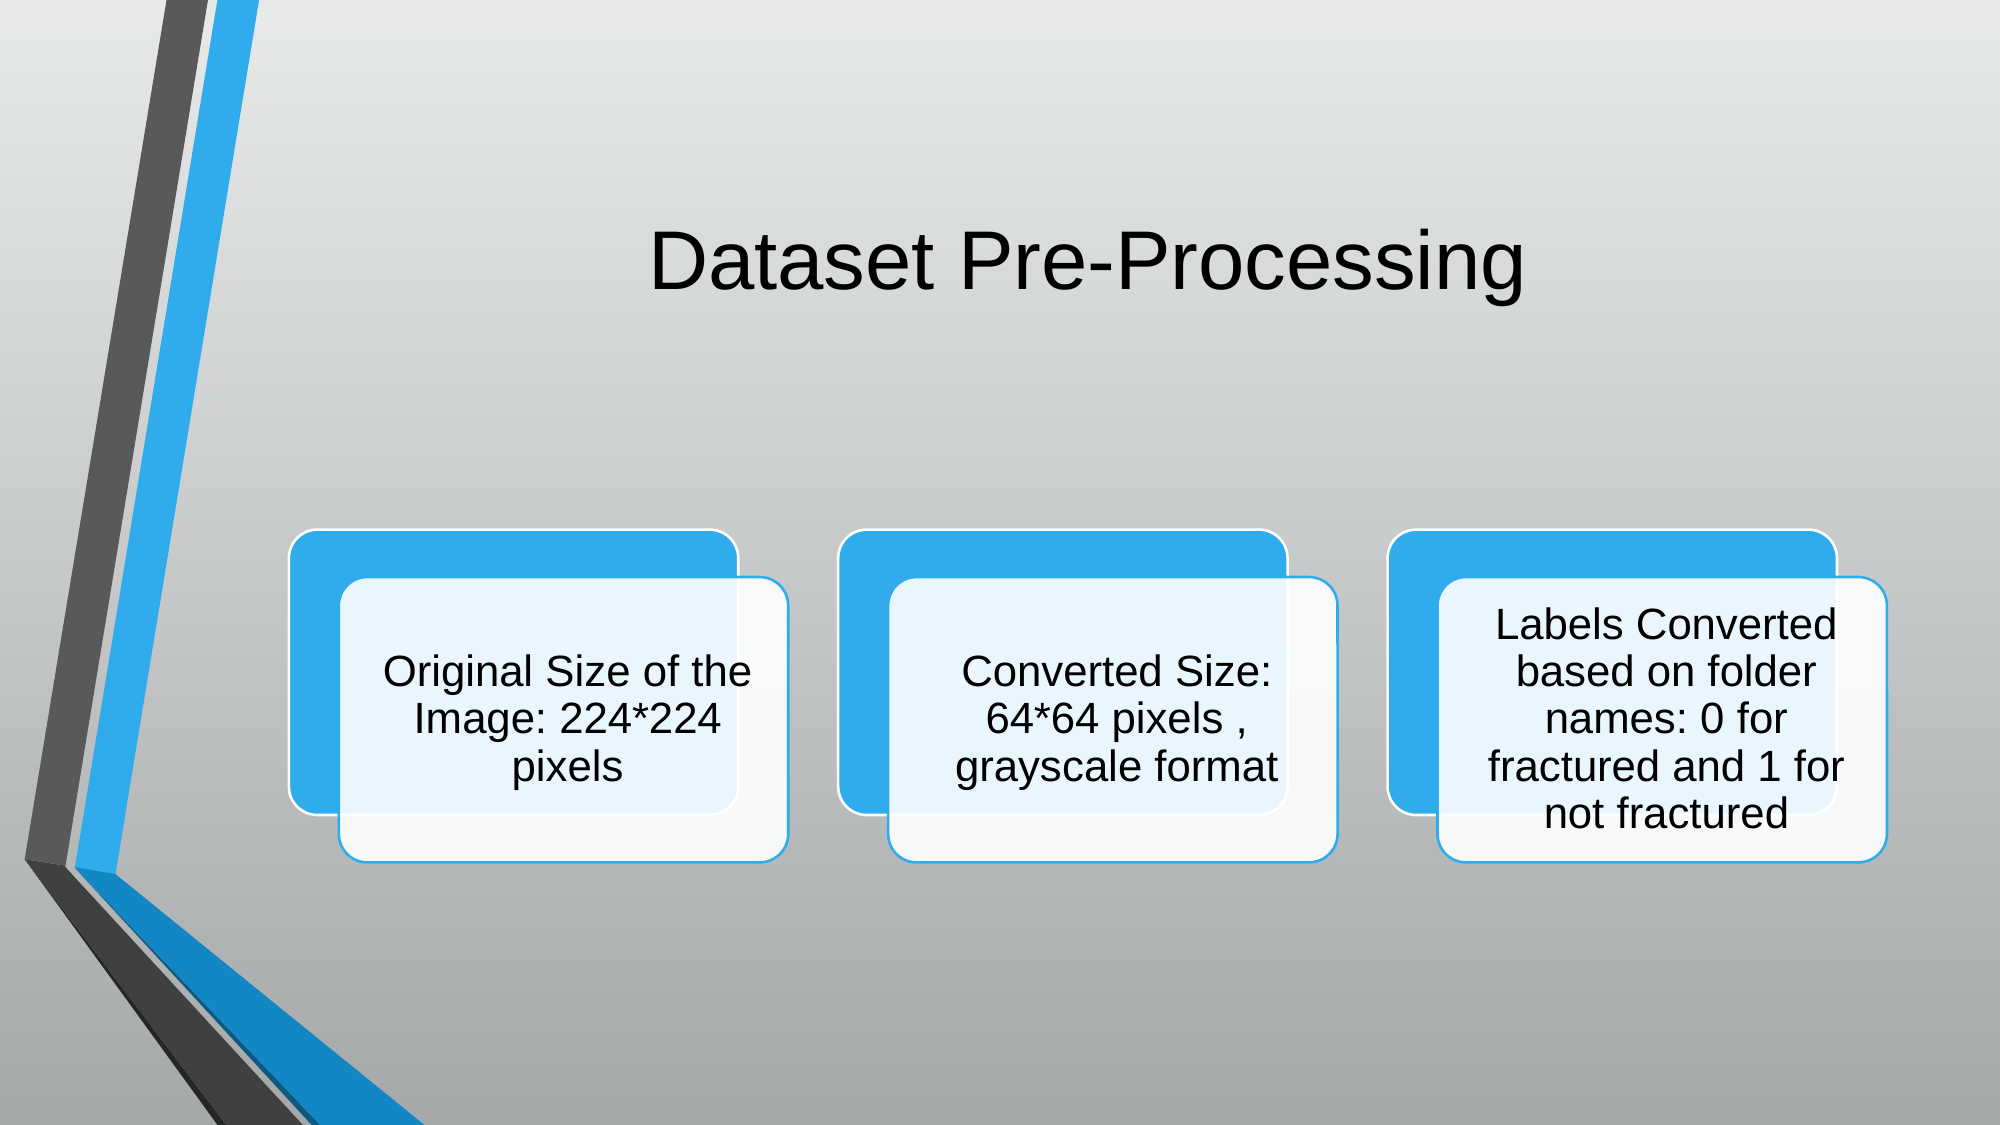

# Dataset Pre-Processing
Original Size of the Image: 224*224 pixels
Converted Size: 64*64 pixels , grayscale format
Labels Converted based on folder names: 0 for fractured and 1 for not fractured